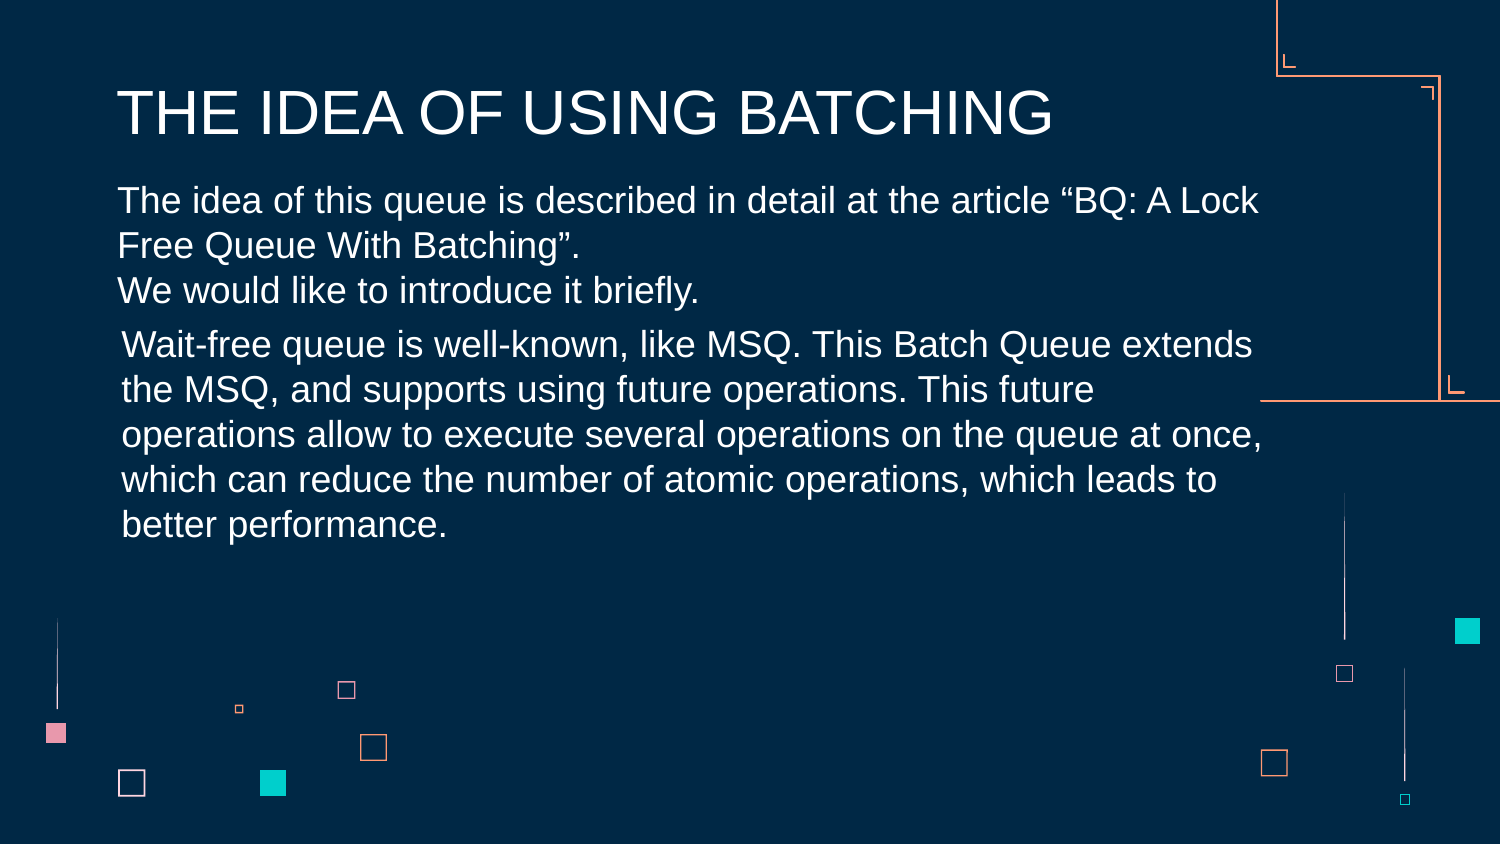

# THE IDEA OF USING BATCHING
The idea of this queue is described in detail at the article “BQ: A Lock Free Queue With Batching”.
We would like to introduce it briefly.
Wait-free queue is well-known, like MSQ. This Batch Queue extends the MSQ, and supports using future operations. This future operations allow to execute several operations on the queue at once, which can reduce the number of atomic operations, which leads to better performance.